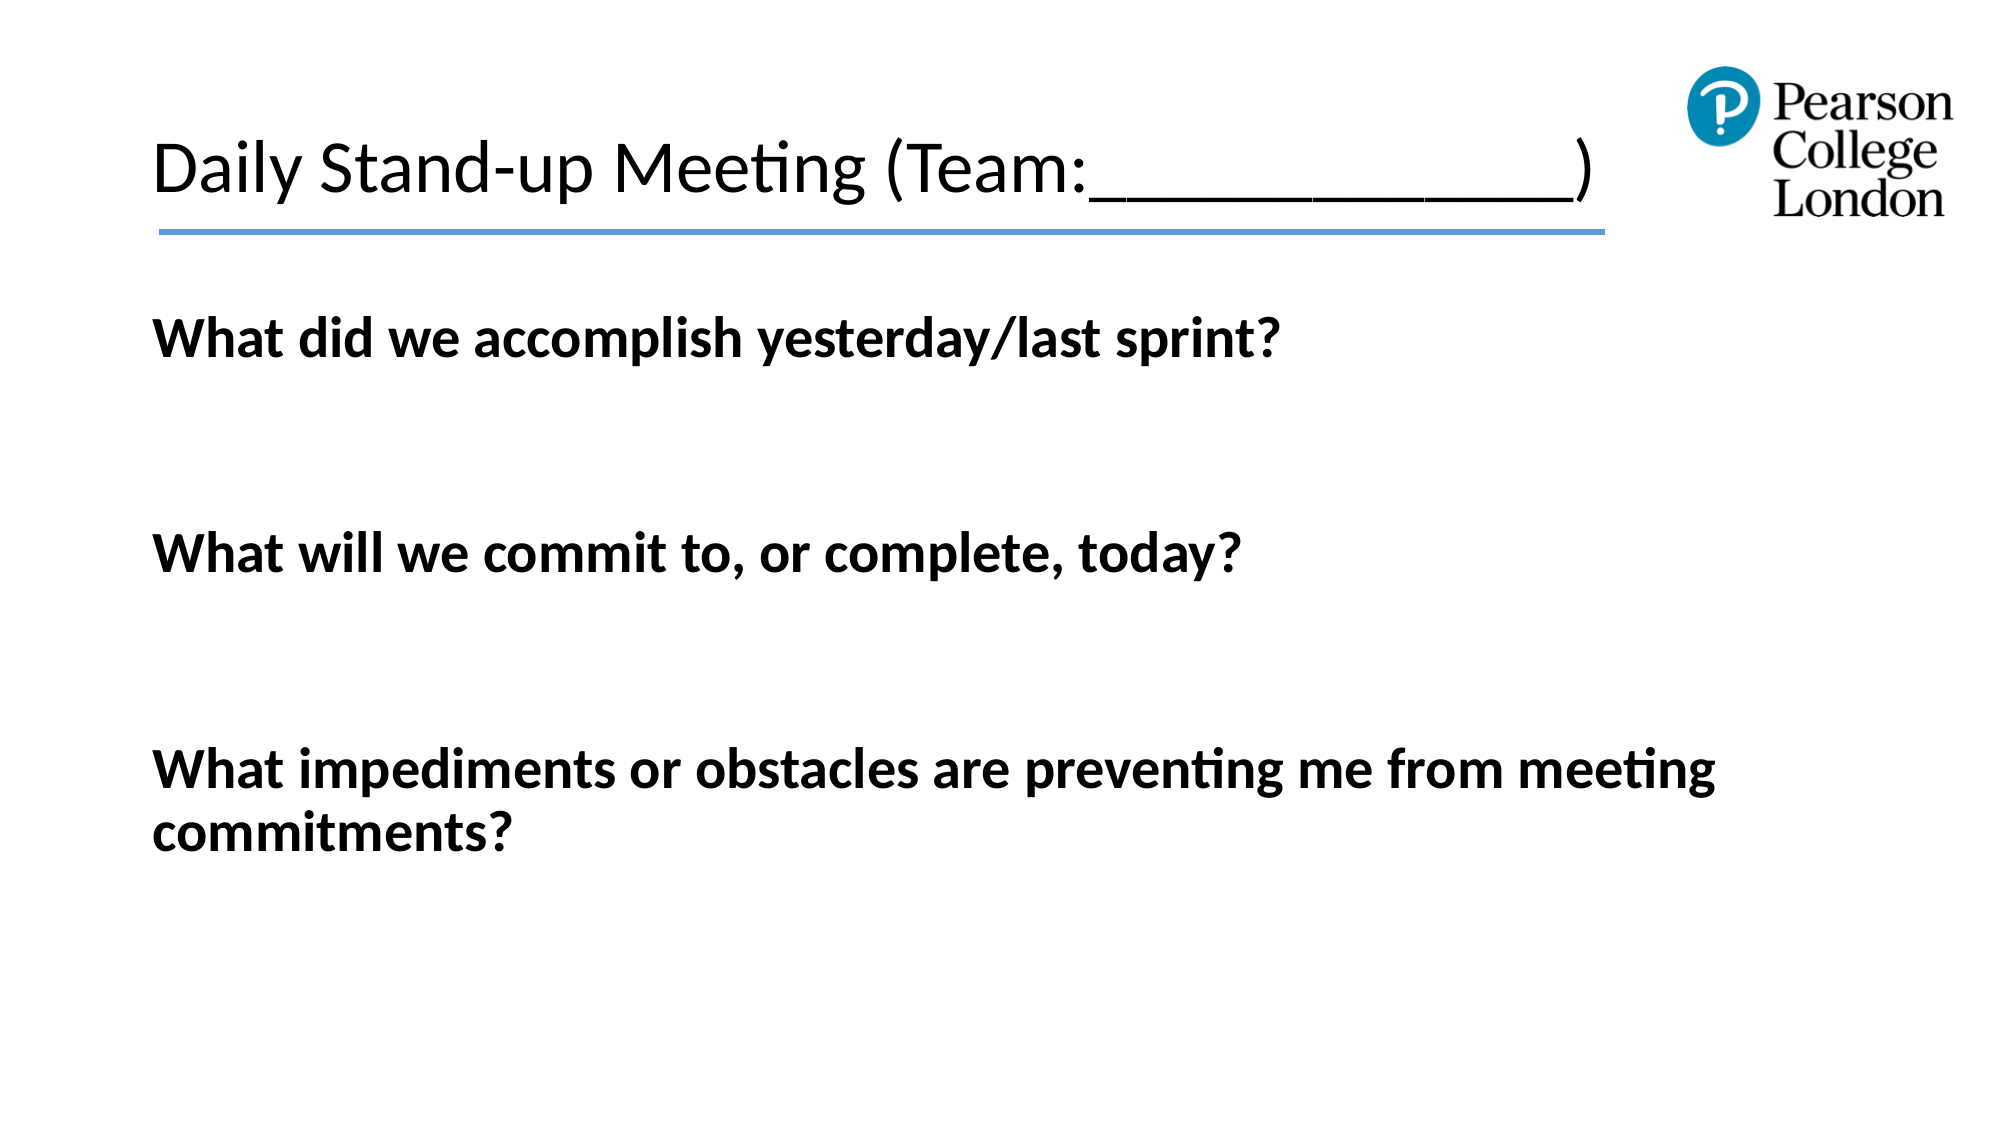

# Daily Stand-up Meeting (Team:_____________)
What did we accomplish yesterday/last sprint?

What will we commit to, or complete, today?

What impediments or obstacles are preventing me from meeting commitments?